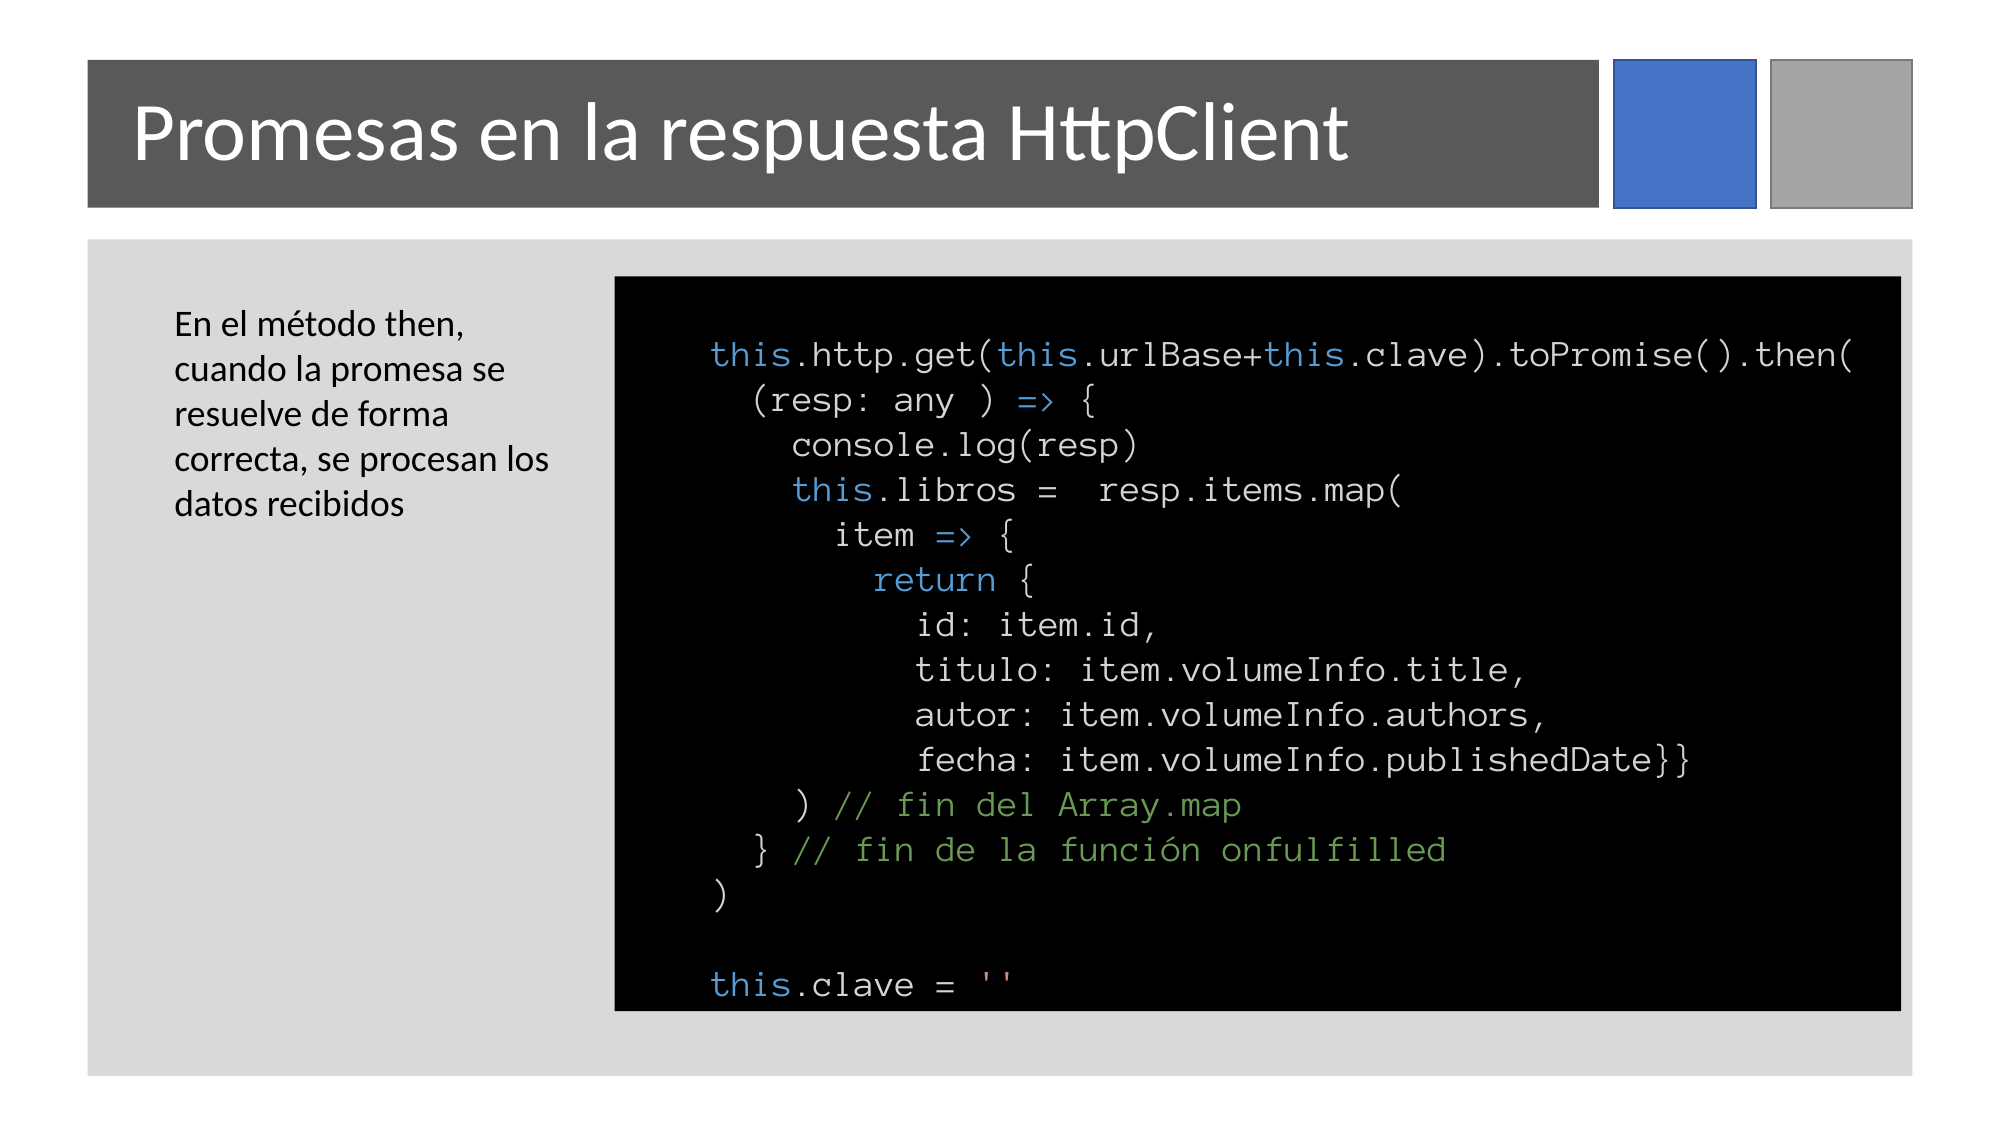

# Promesas en la respuesta HttpClient

    this.http.get(this.urlBase+this.clave).toPromise().then(
      (resp: any ) => {
        console.log(resp)
        this.libros =  resp.items.map(
          item => {
            return {
              id: item.id,
              titulo: item.volumeInfo.title,
              autor: item.volumeInfo.authors,
              fecha: item.volumeInfo.publishedDate}}
        ) // fin del Array.map
      } // fin de la función onfulfilled
    )
    this.clave = ''

En el método then, cuando la promesa se resuelve de forma correcta, se procesan los datos recibidos